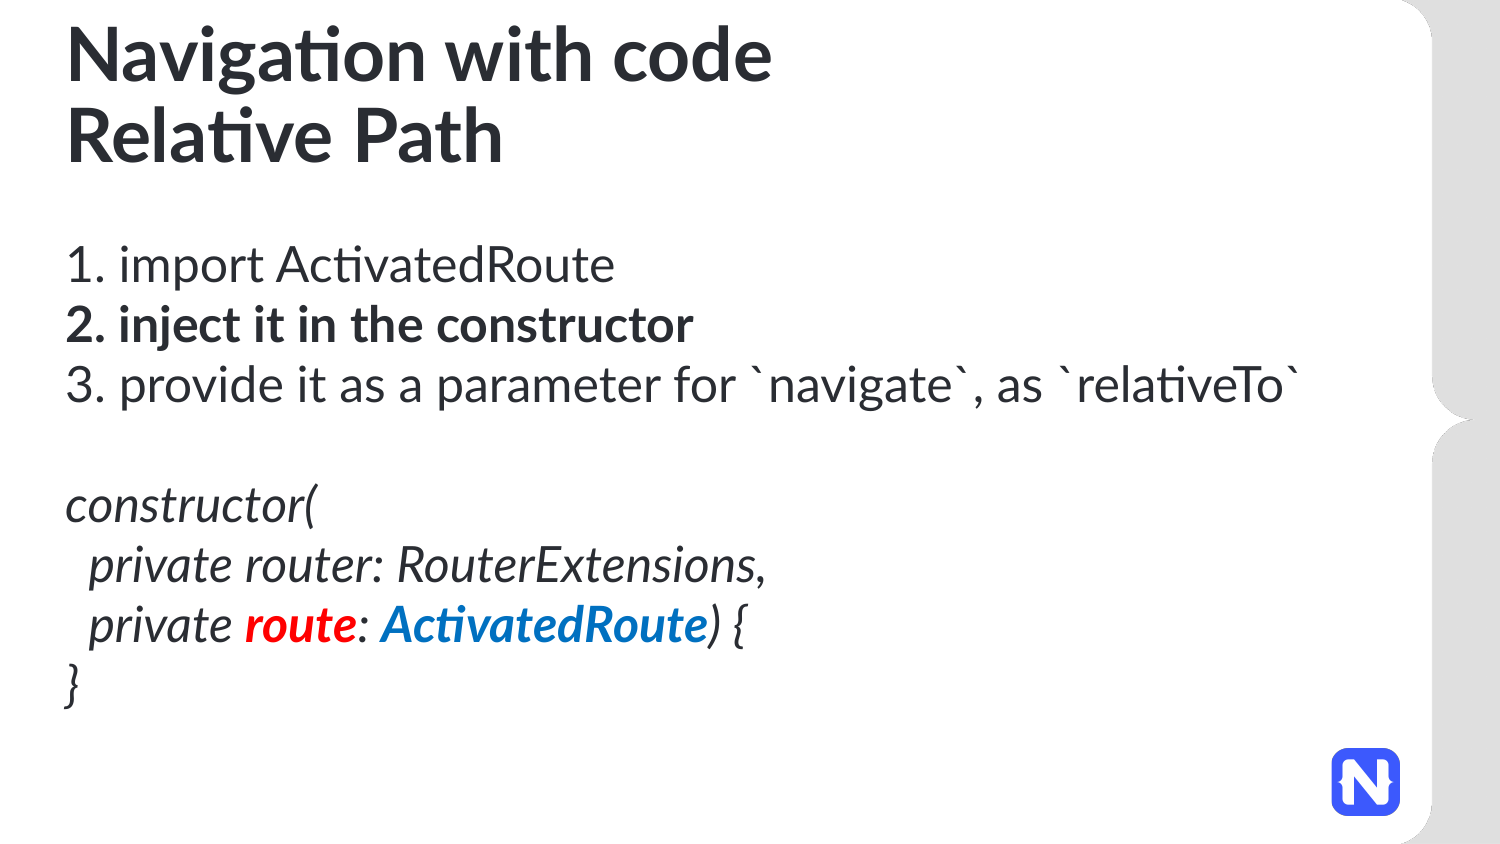

# Navigation with code Relative Path
1. import ActivatedRoute
2. inject it in the constructor
3. provide it as a parameter for `navigate`, as `relativeTo`

constructor(
  private router: RouterExtensions,
  private route: ActivatedRoute) {
}